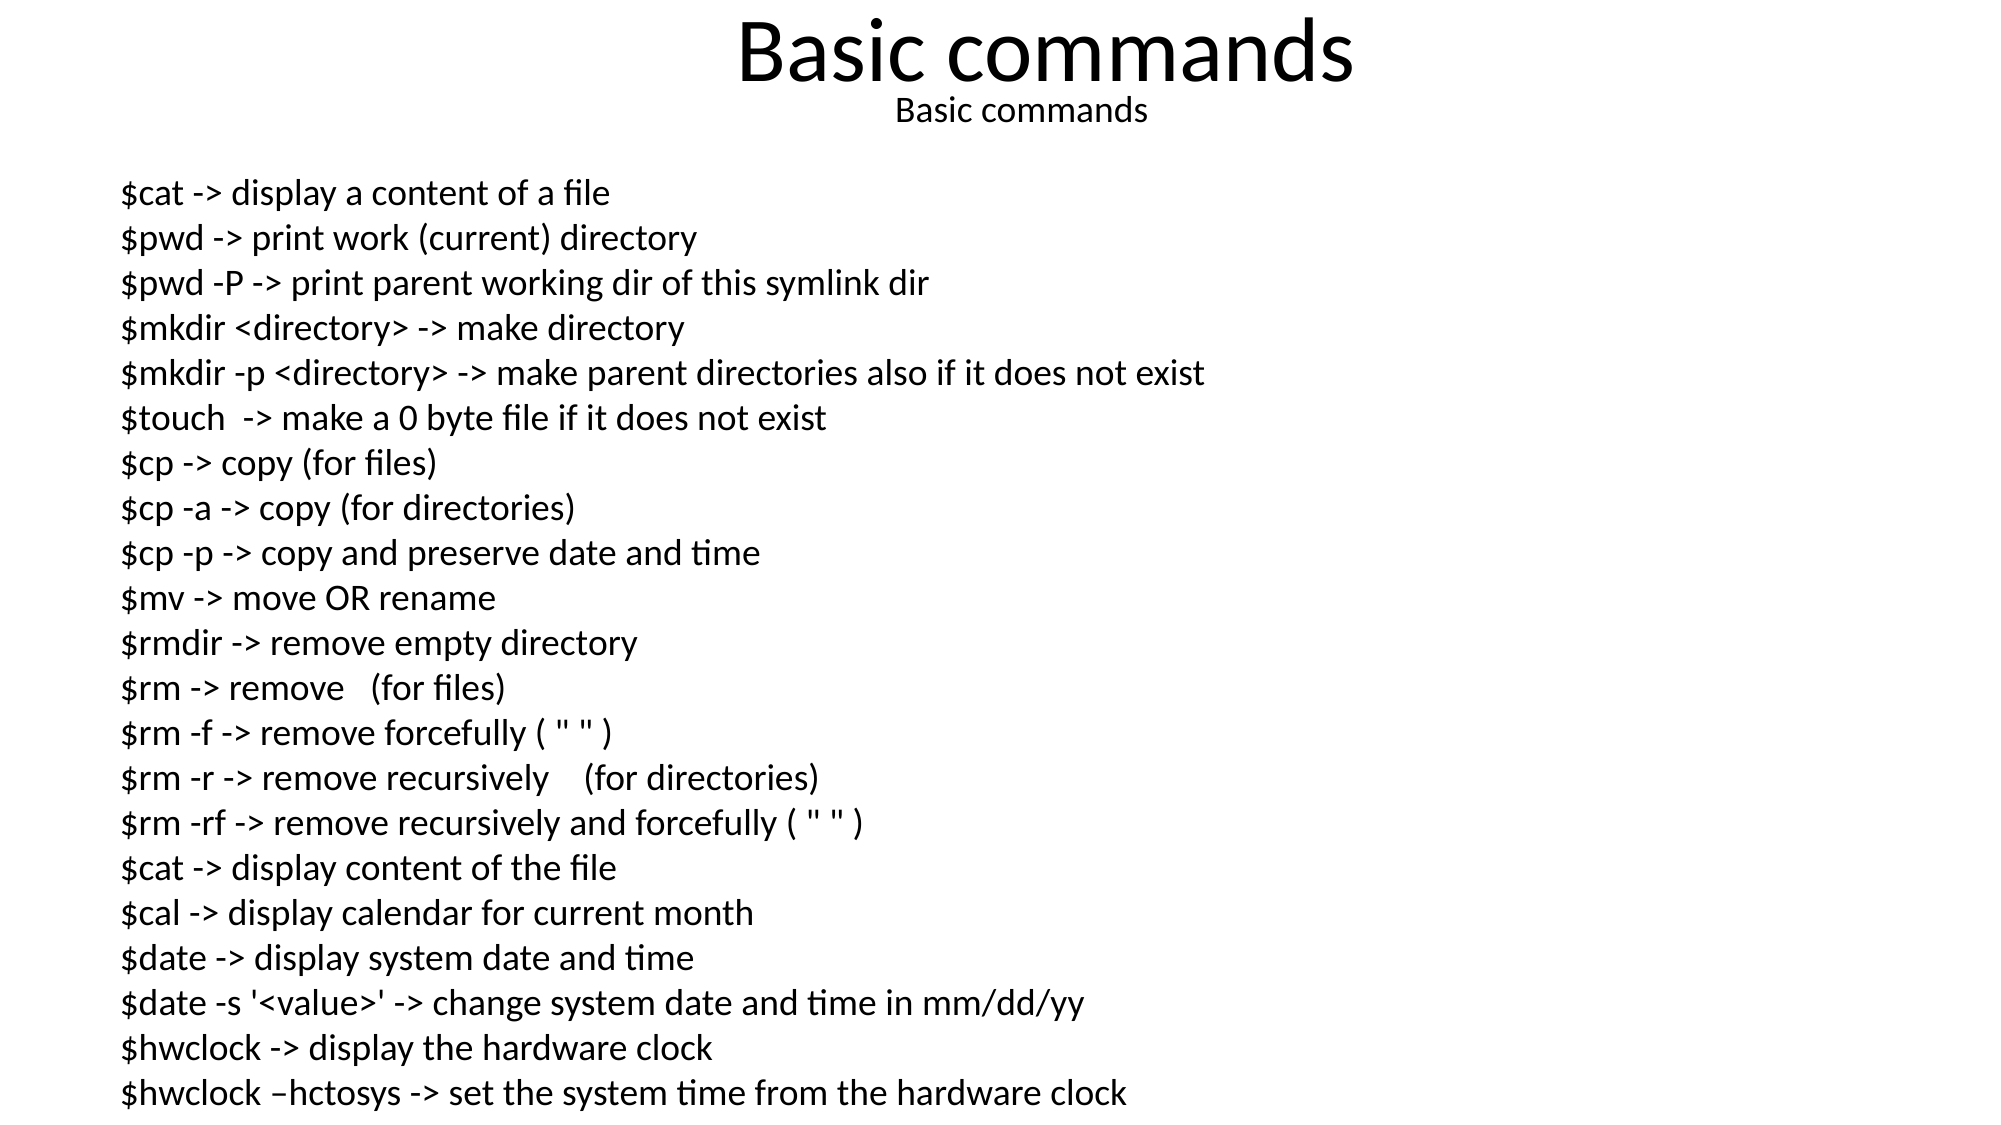

Basic commands
Basic commands
$cat -> display a content of a file
$pwd -> print work (current) directory
$pwd -P -> print parent working dir of this symlink dir
$mkdir <directory> -> make directory
$mkdir -p <directory> -> make parent directories also if it does not exist
$touch  -> make a 0 byte file if it does not exist
$cp -> copy (for files)
$cp -a -> copy (for directories)
$cp -p -> copy and preserve date and time
$mv -> move OR rename
$rmdir -> remove empty directory
$rm -> remove   (for files)
$rm -f -> remove forcefully ( " " )
$rm -r -> remove recursively    (for directories)
$rm -rf -> remove recursively and forcefully ( " " )
$cat -> display content of the file
$cal -> display calendar for current month
$date -> display system date and time
$date -s '<value>' -> change system date and time in mm/dd/yy
$hwclock -> display the hardware clock
$hwclock –hctosys -> set the system time from the hardware clock